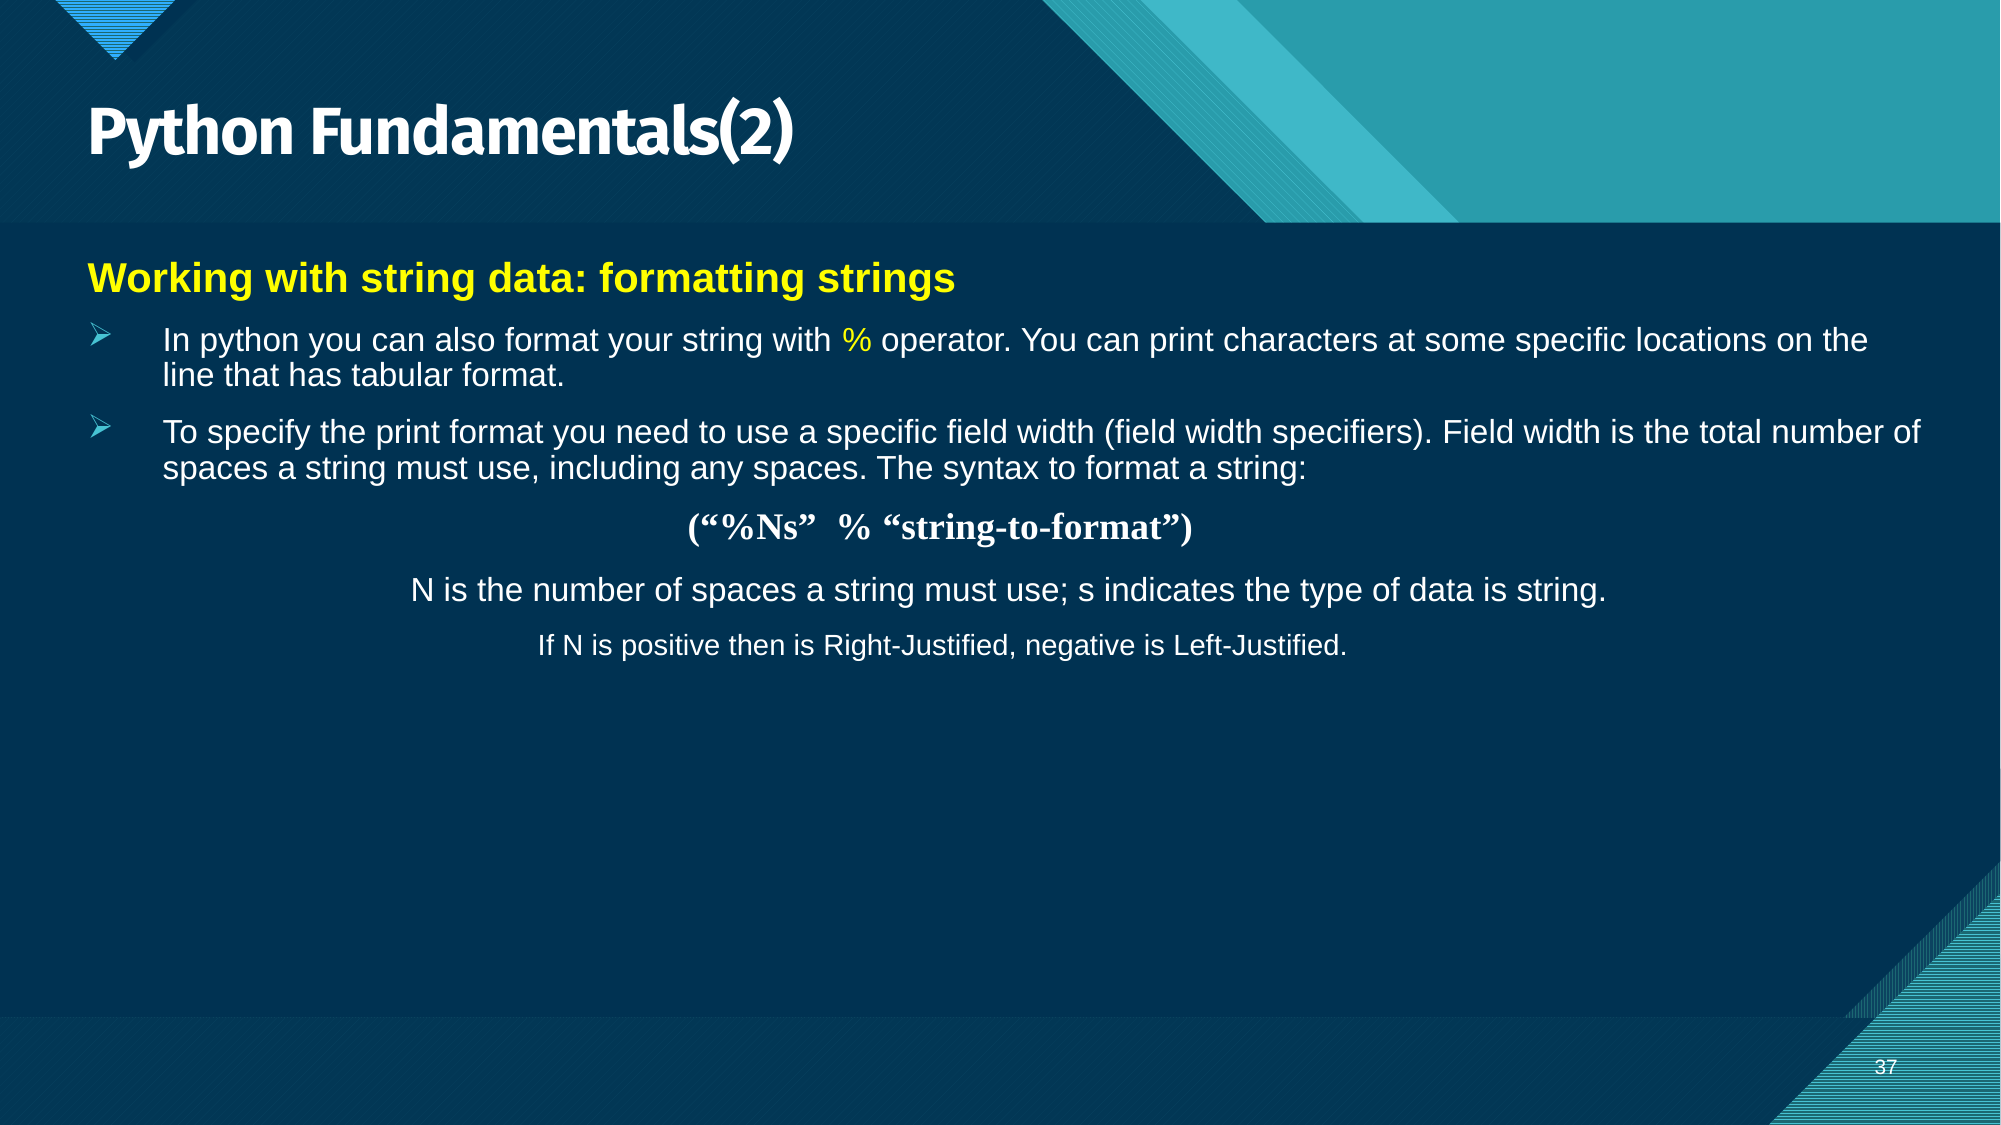

# Python Fundamentals(2)
Working with string data: formatting strings
In python you can also format your string with % operator. You can print characters at some specific locations on the line that has tabular format.
To specify the print format you need to use a specific field width (field width specifiers). Field width is the total number of spaces a string must use, including any spaces. The syntax to format a string:
                                             		(“%Ns”  % “string-to-format”)
                                  N is the number of spaces a string must use; s indicates the type of data is string.
			If N is positive then is Right-Justified, negative is Left-Justified.

37